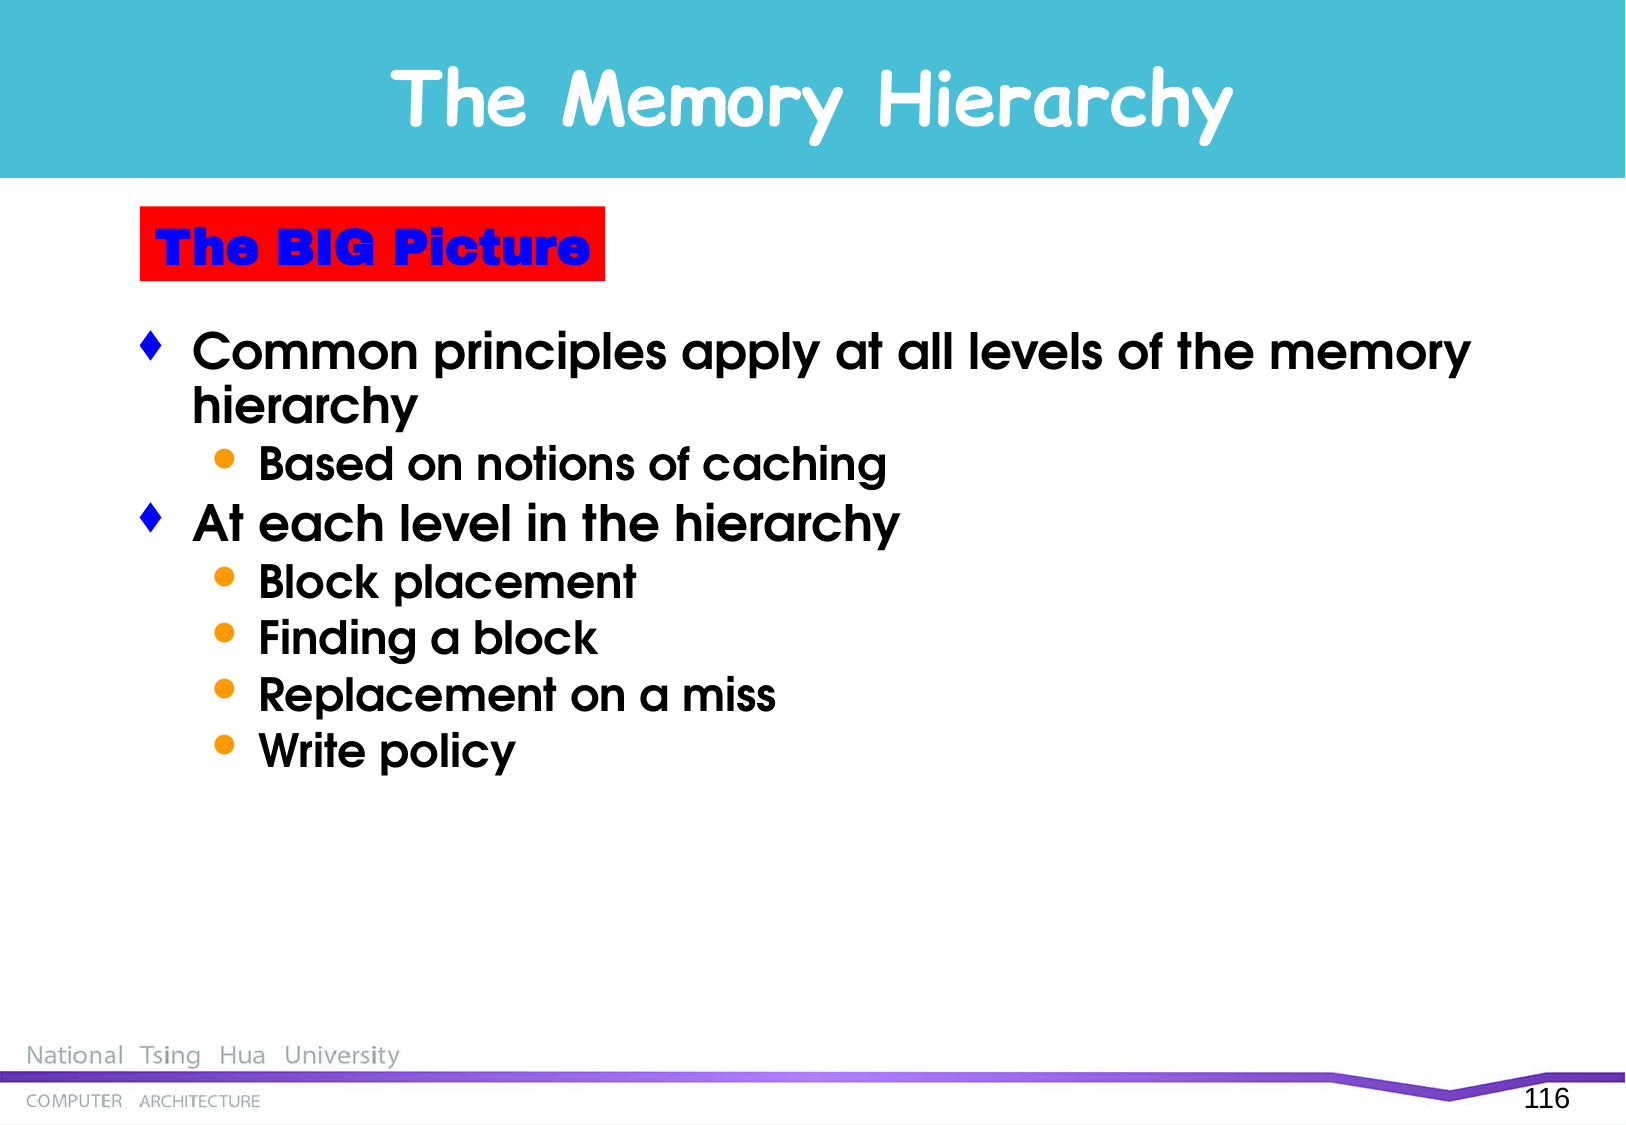

# The Memory Hierarchy
The BIG Picture
Common principles apply at all levels of the memory hierarchy
Based on notions of caching
At each level in the hierarchy
Block placement
Finding a block
Replacement on a miss
Write policy
116